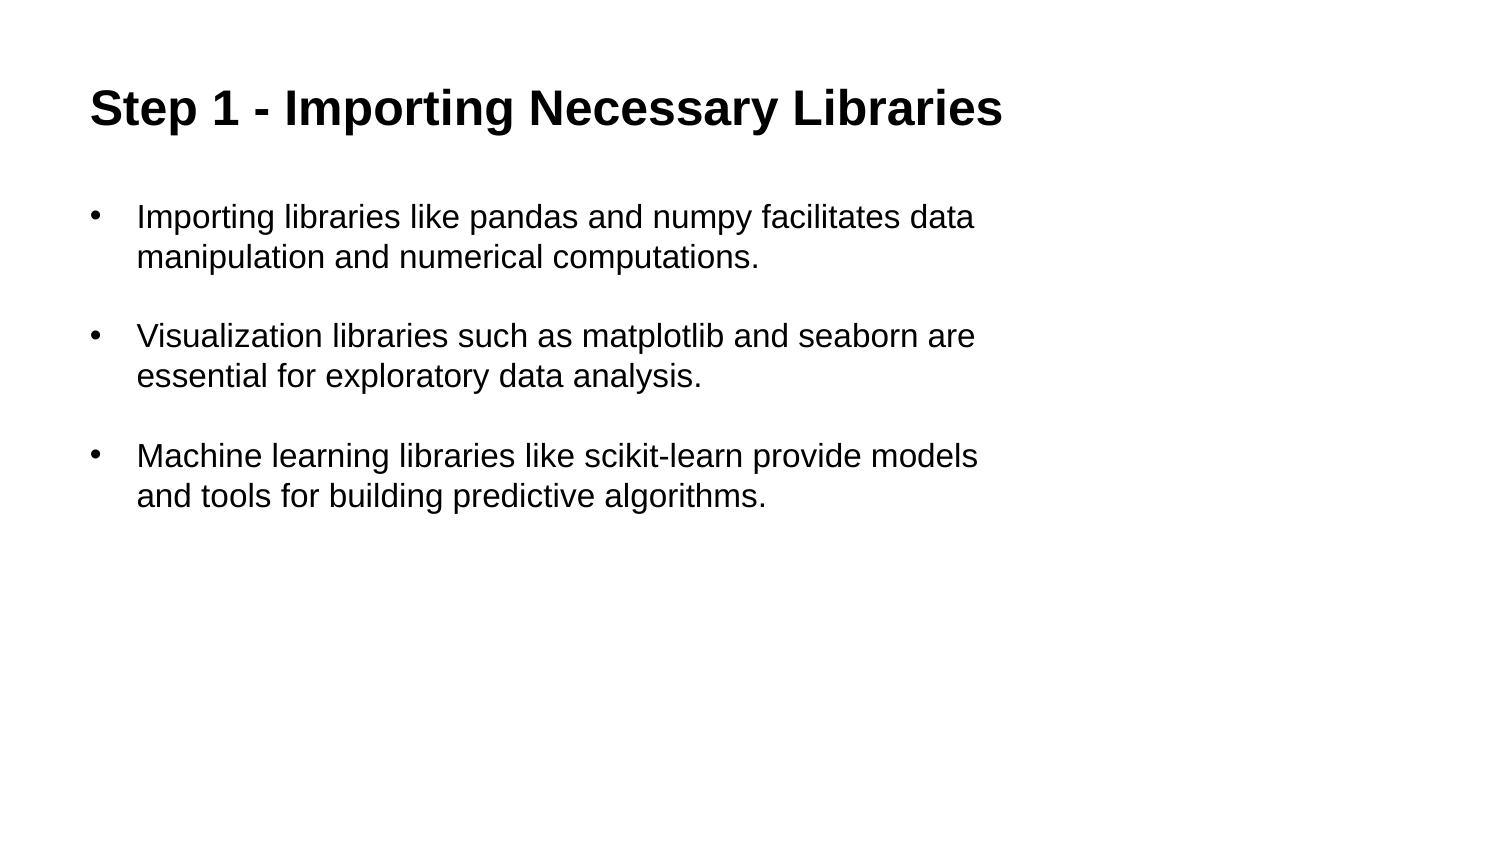

Step 1 - Importing Necessary Libraries
Importing libraries like pandas and numpy facilitates data manipulation and numerical computations.

Visualization libraries such as matplotlib and seaborn are essential for exploratory data analysis.

Machine learning libraries like scikit-learn provide models and tools for building predictive algorithms.